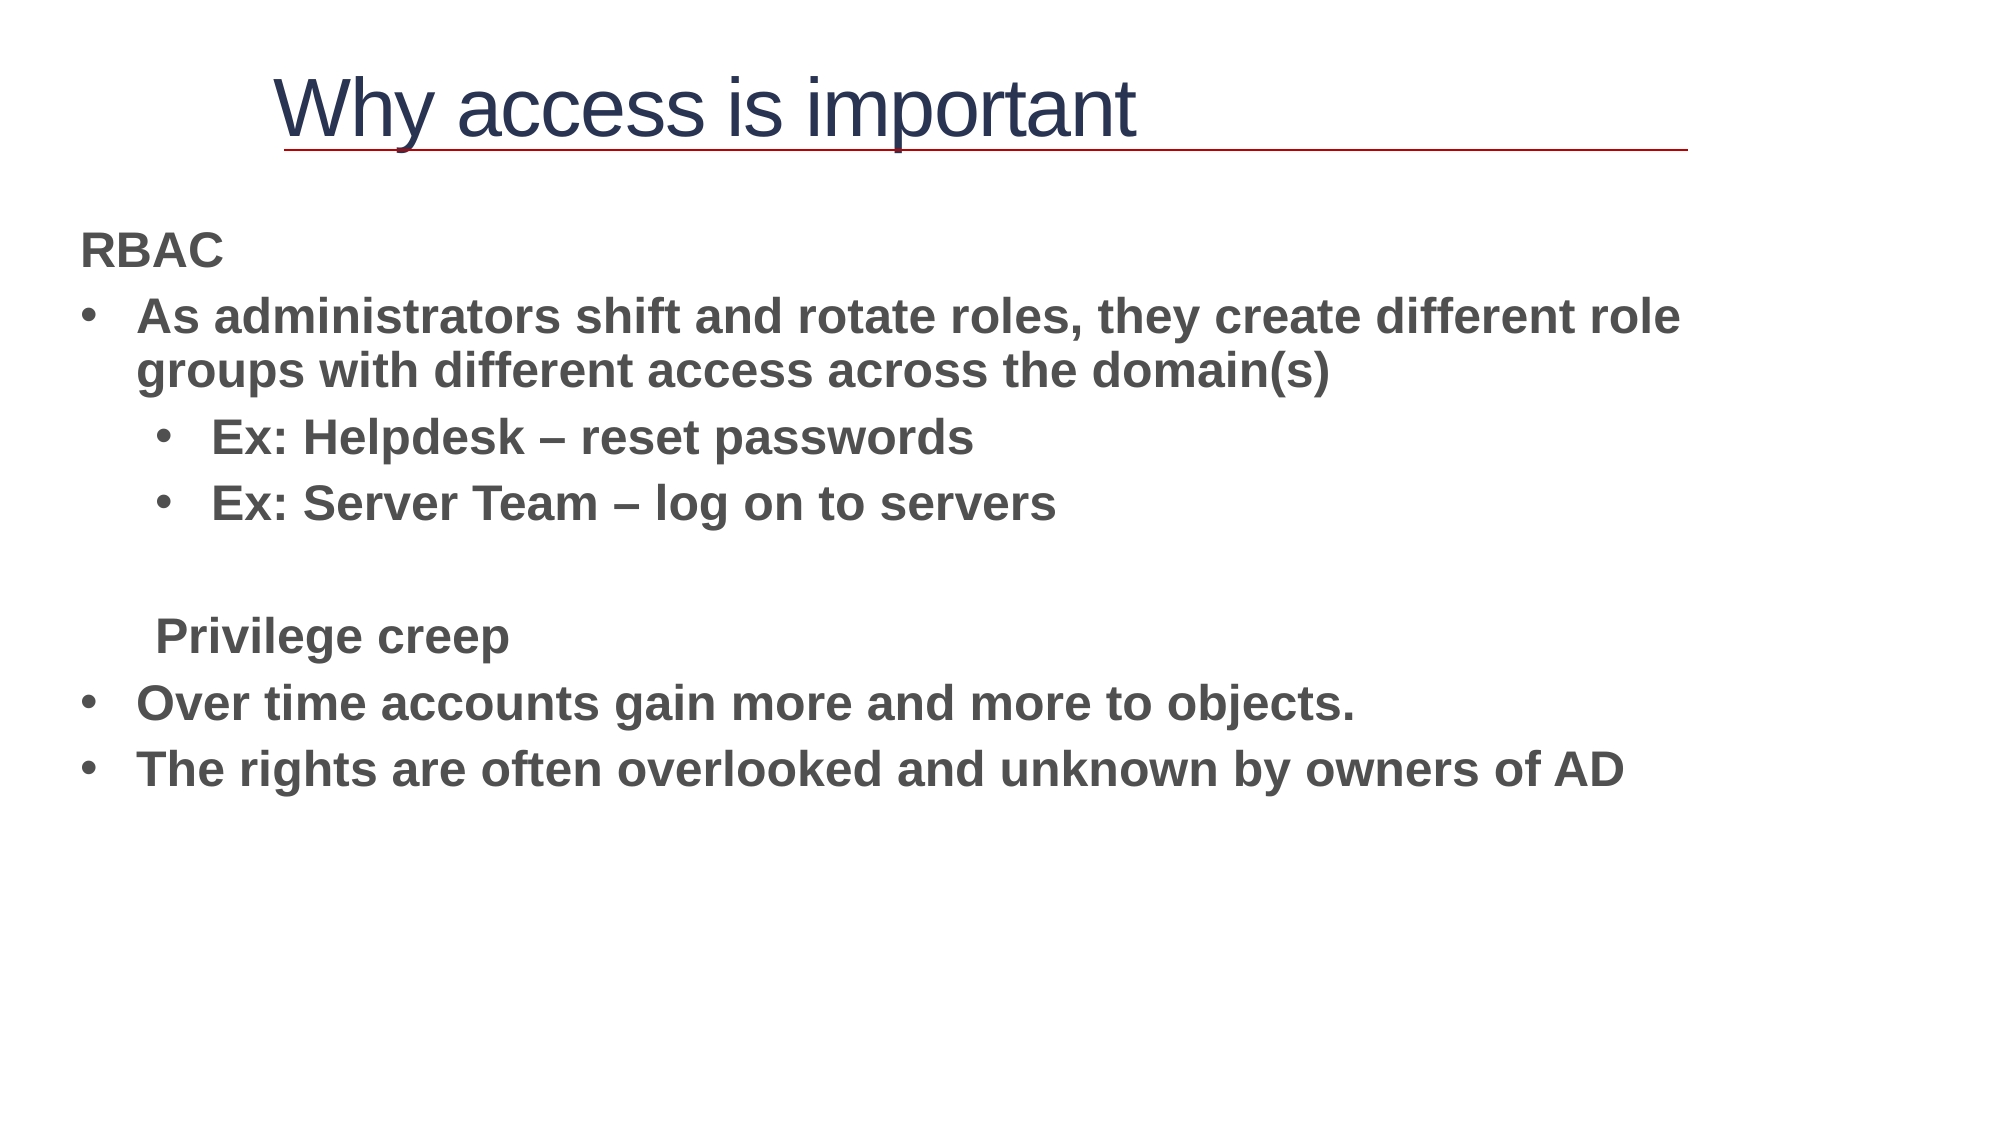

# Why access is important
RBAC
As administrators shift and rotate roles, they create different role groups with different access across the domain(s)
Ex: Helpdesk – reset passwords
Ex: Server Team – log on to servers

Privilege creep
Over time accounts gain more and more to objects.
The rights are often overlooked and unknown by owners of AD